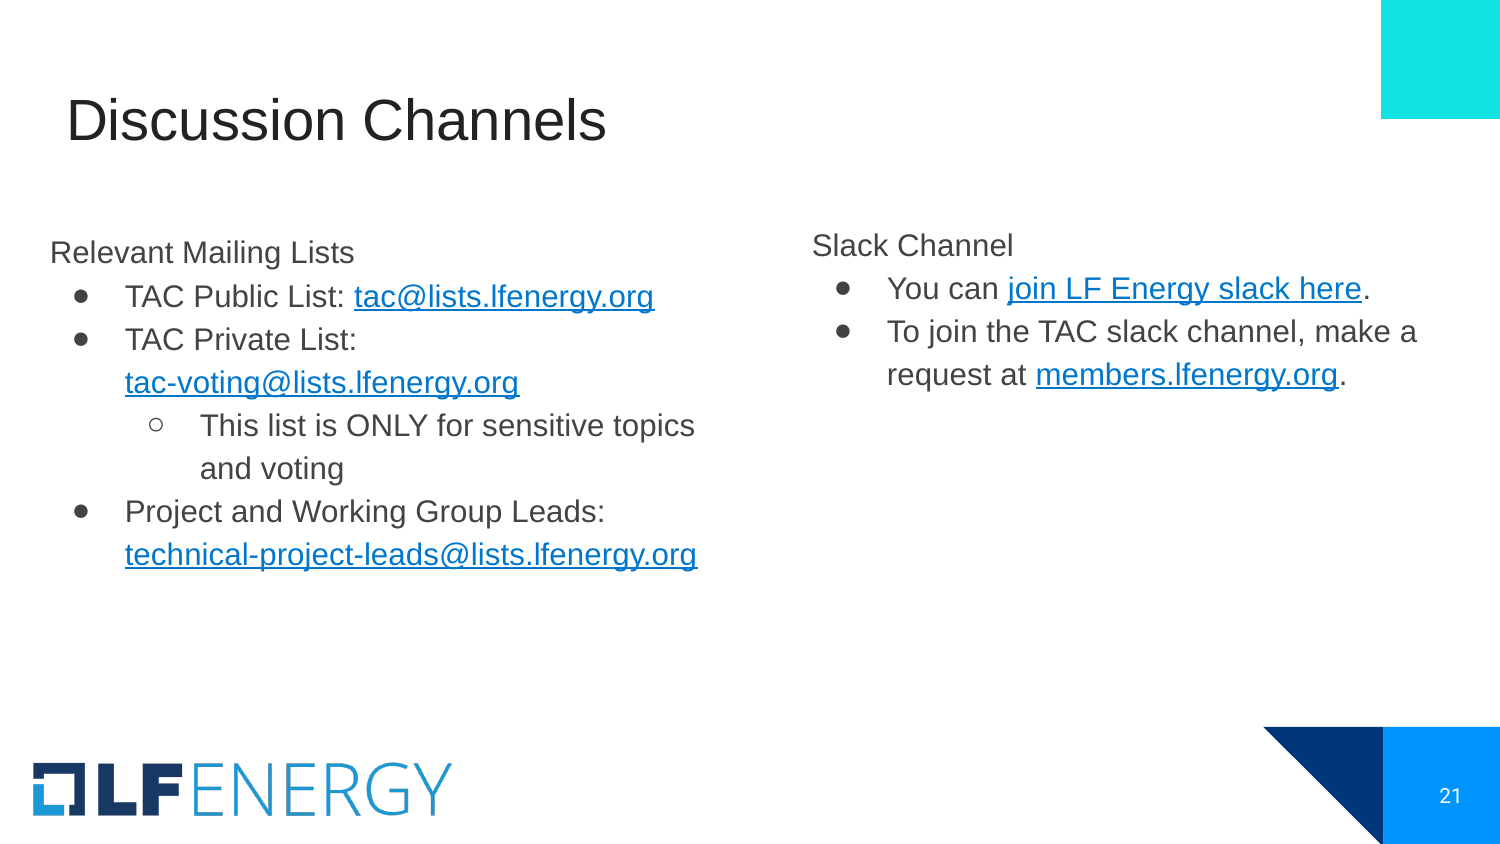

# Discussion Channels
Slack Channel
You can join LF Energy slack here.
To join the TAC slack channel, make a request at members.lfenergy.org.
Relevant Mailing Lists
TAC Public List: tac@lists.lfenergy.org
TAC Private List: tac-voting@lists.lfenergy.org
This list is ONLY for sensitive topics and voting
Project and Working Group Leads: technical-project-leads@lists.lfenergy.org
21